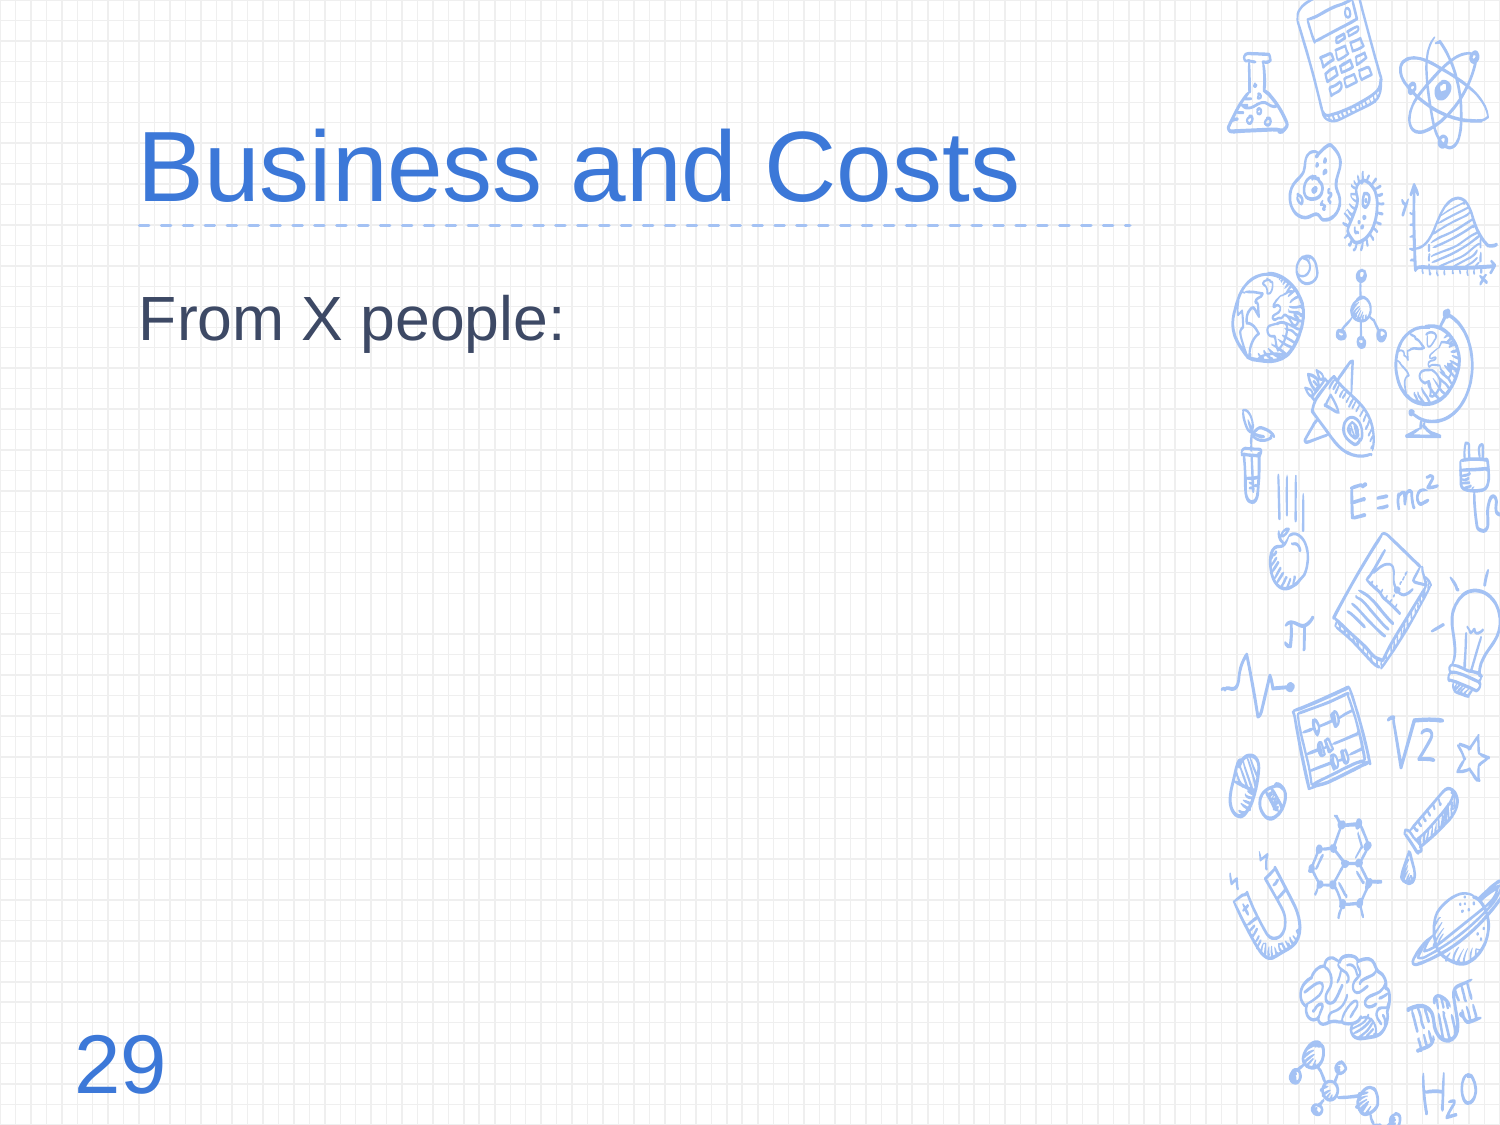

# Business and Costs
From X people:
29